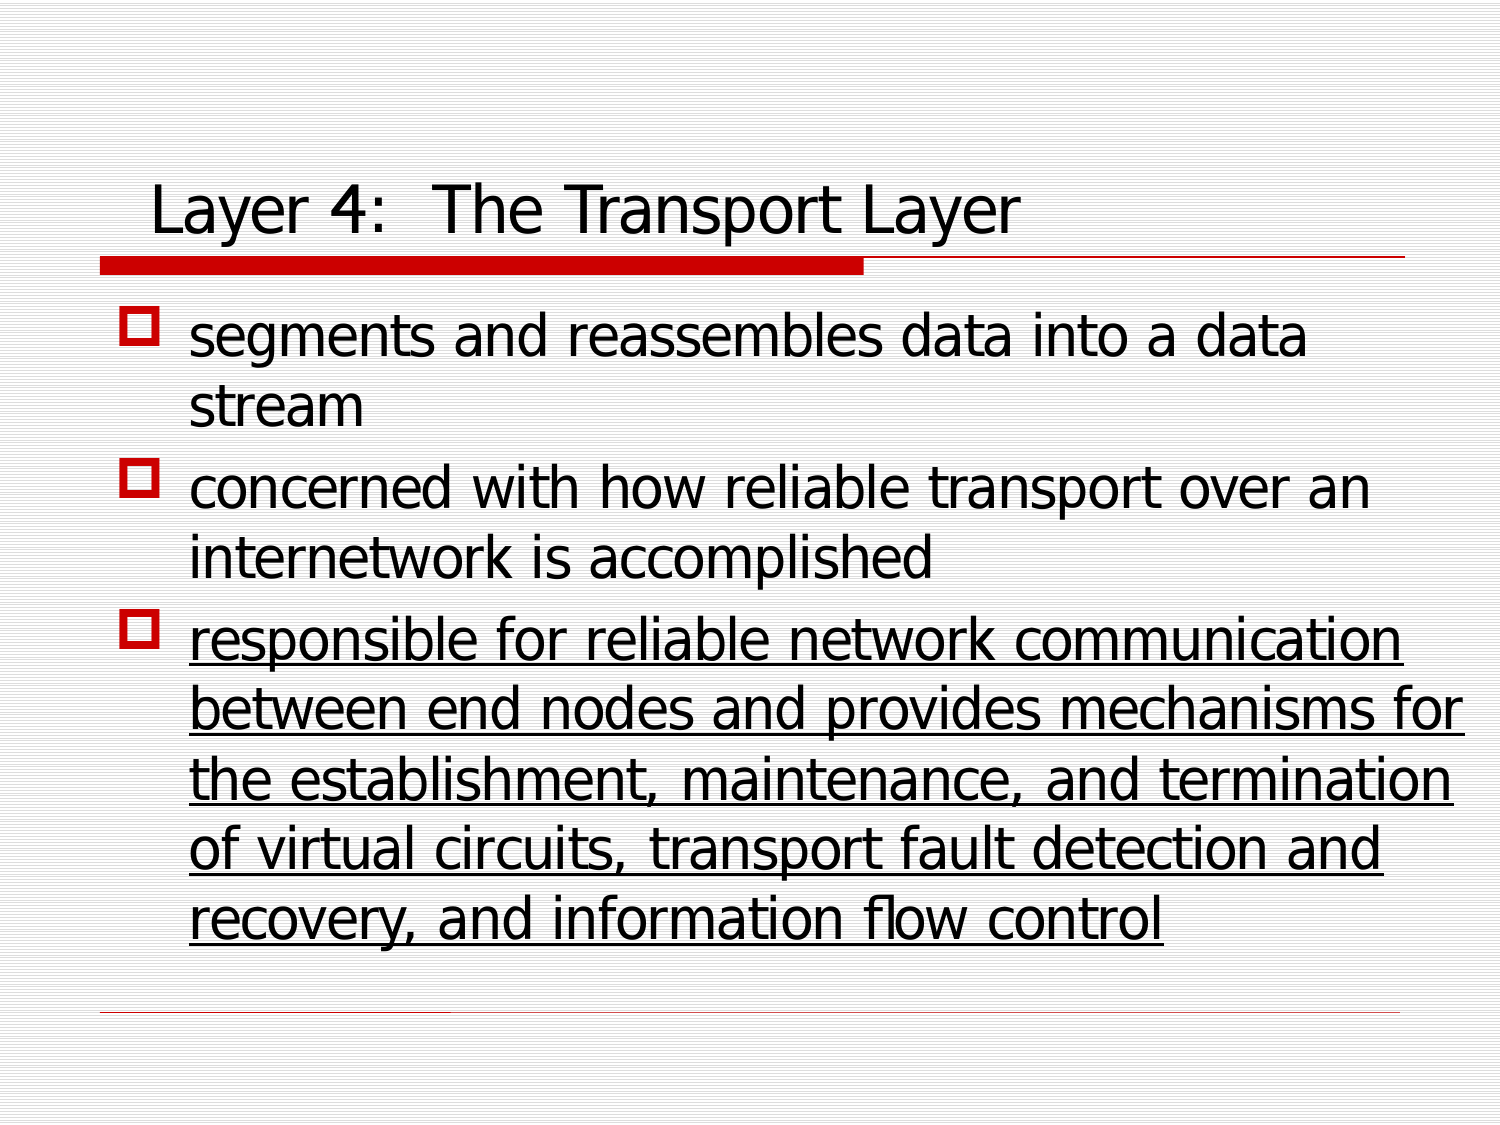

Layer 4:  The Transport Layer
segments and reassembles data into a data stream
concerned with how reliable transport over an internetwork is accomplished
responsible for reliable network communication between end nodes and provides mechanisms for the establishment, maintenance, and termination of virtual circuits, transport fault detection and recovery, and information flow control